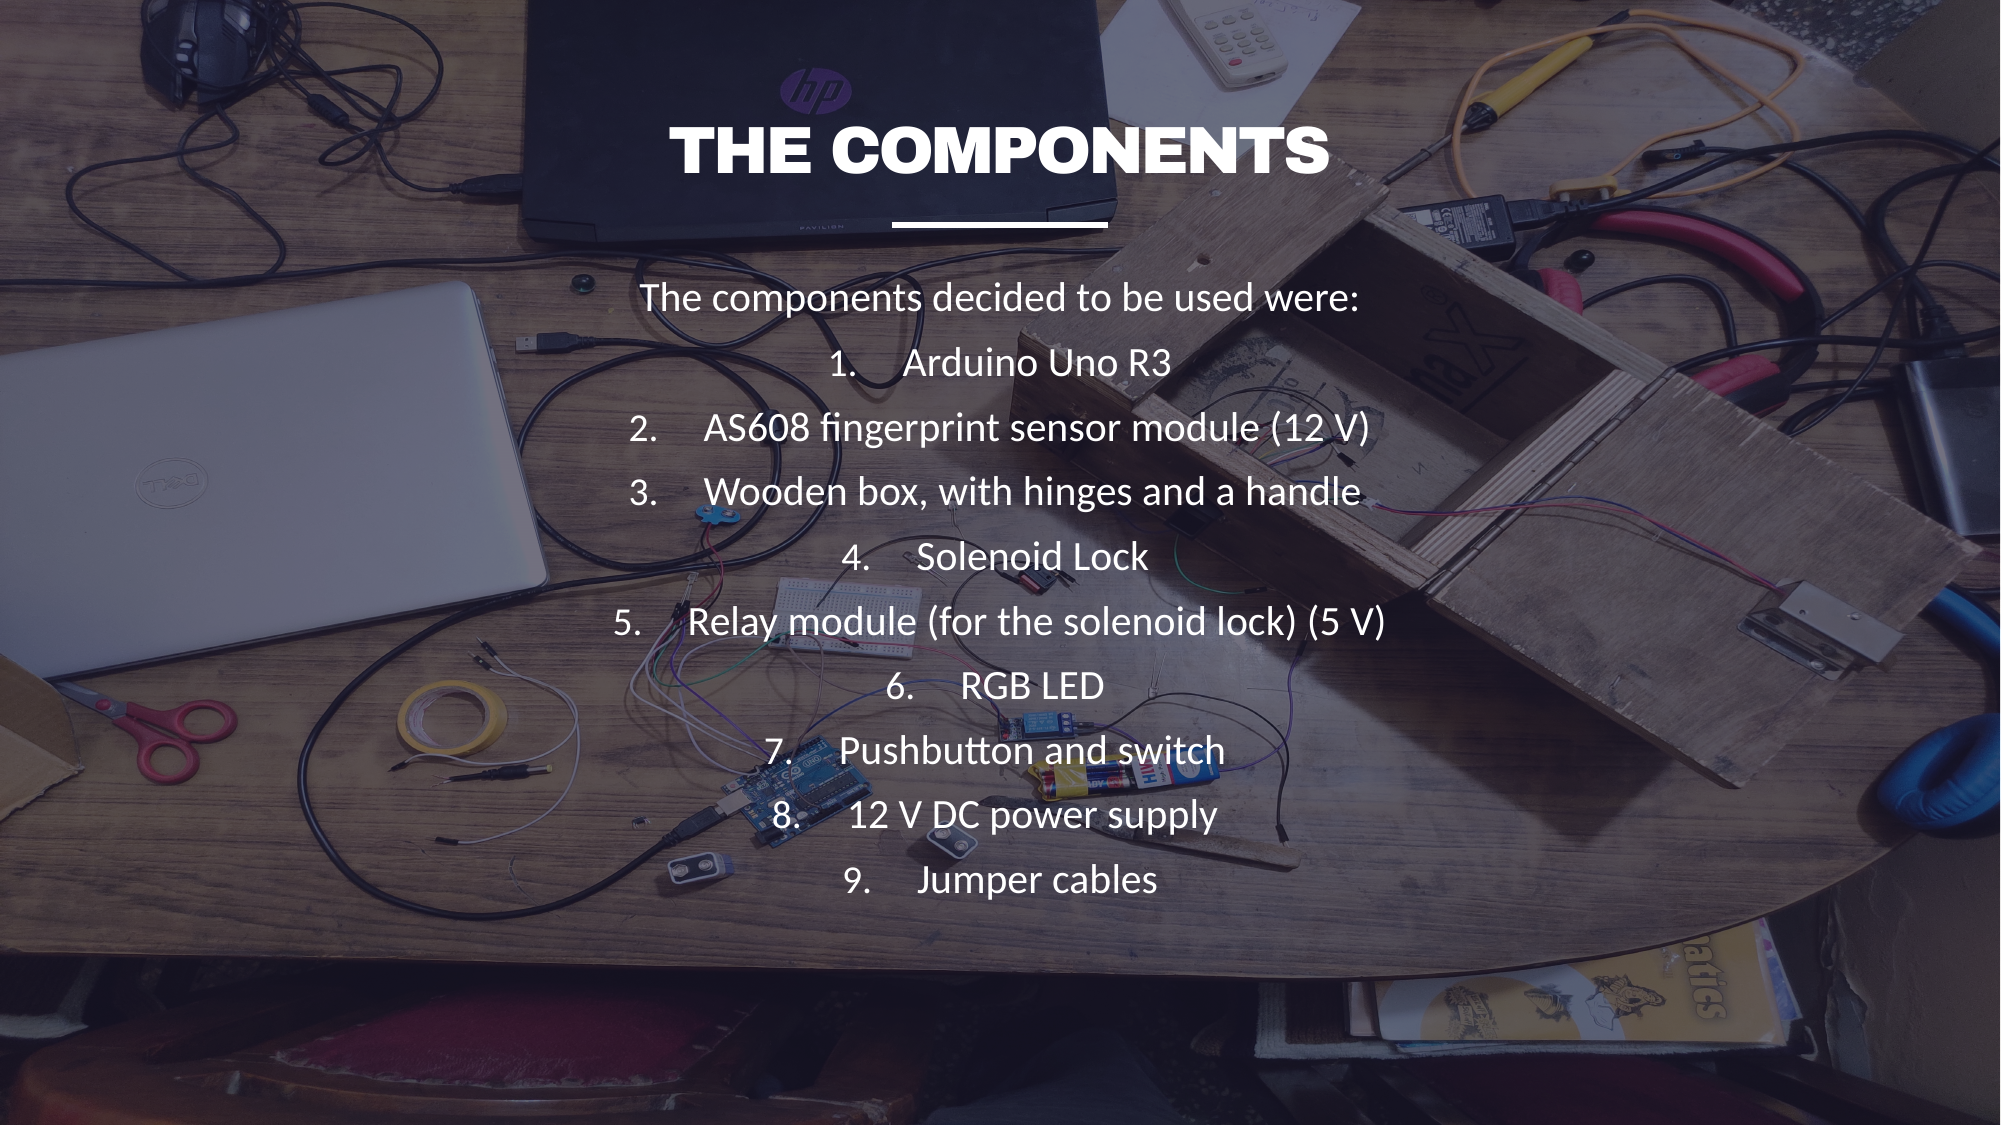

# THE COMPONENTS
The components decided to be used were:
Arduino Uno R3
AS608 fingerprint sensor module (12 V)
Wooden box, with hinges and a handle
Solenoid Lock
Relay module (for the solenoid lock) (5 V)
RGB LED
Pushbutton and switch
12 V DC power supply
Jumper cables